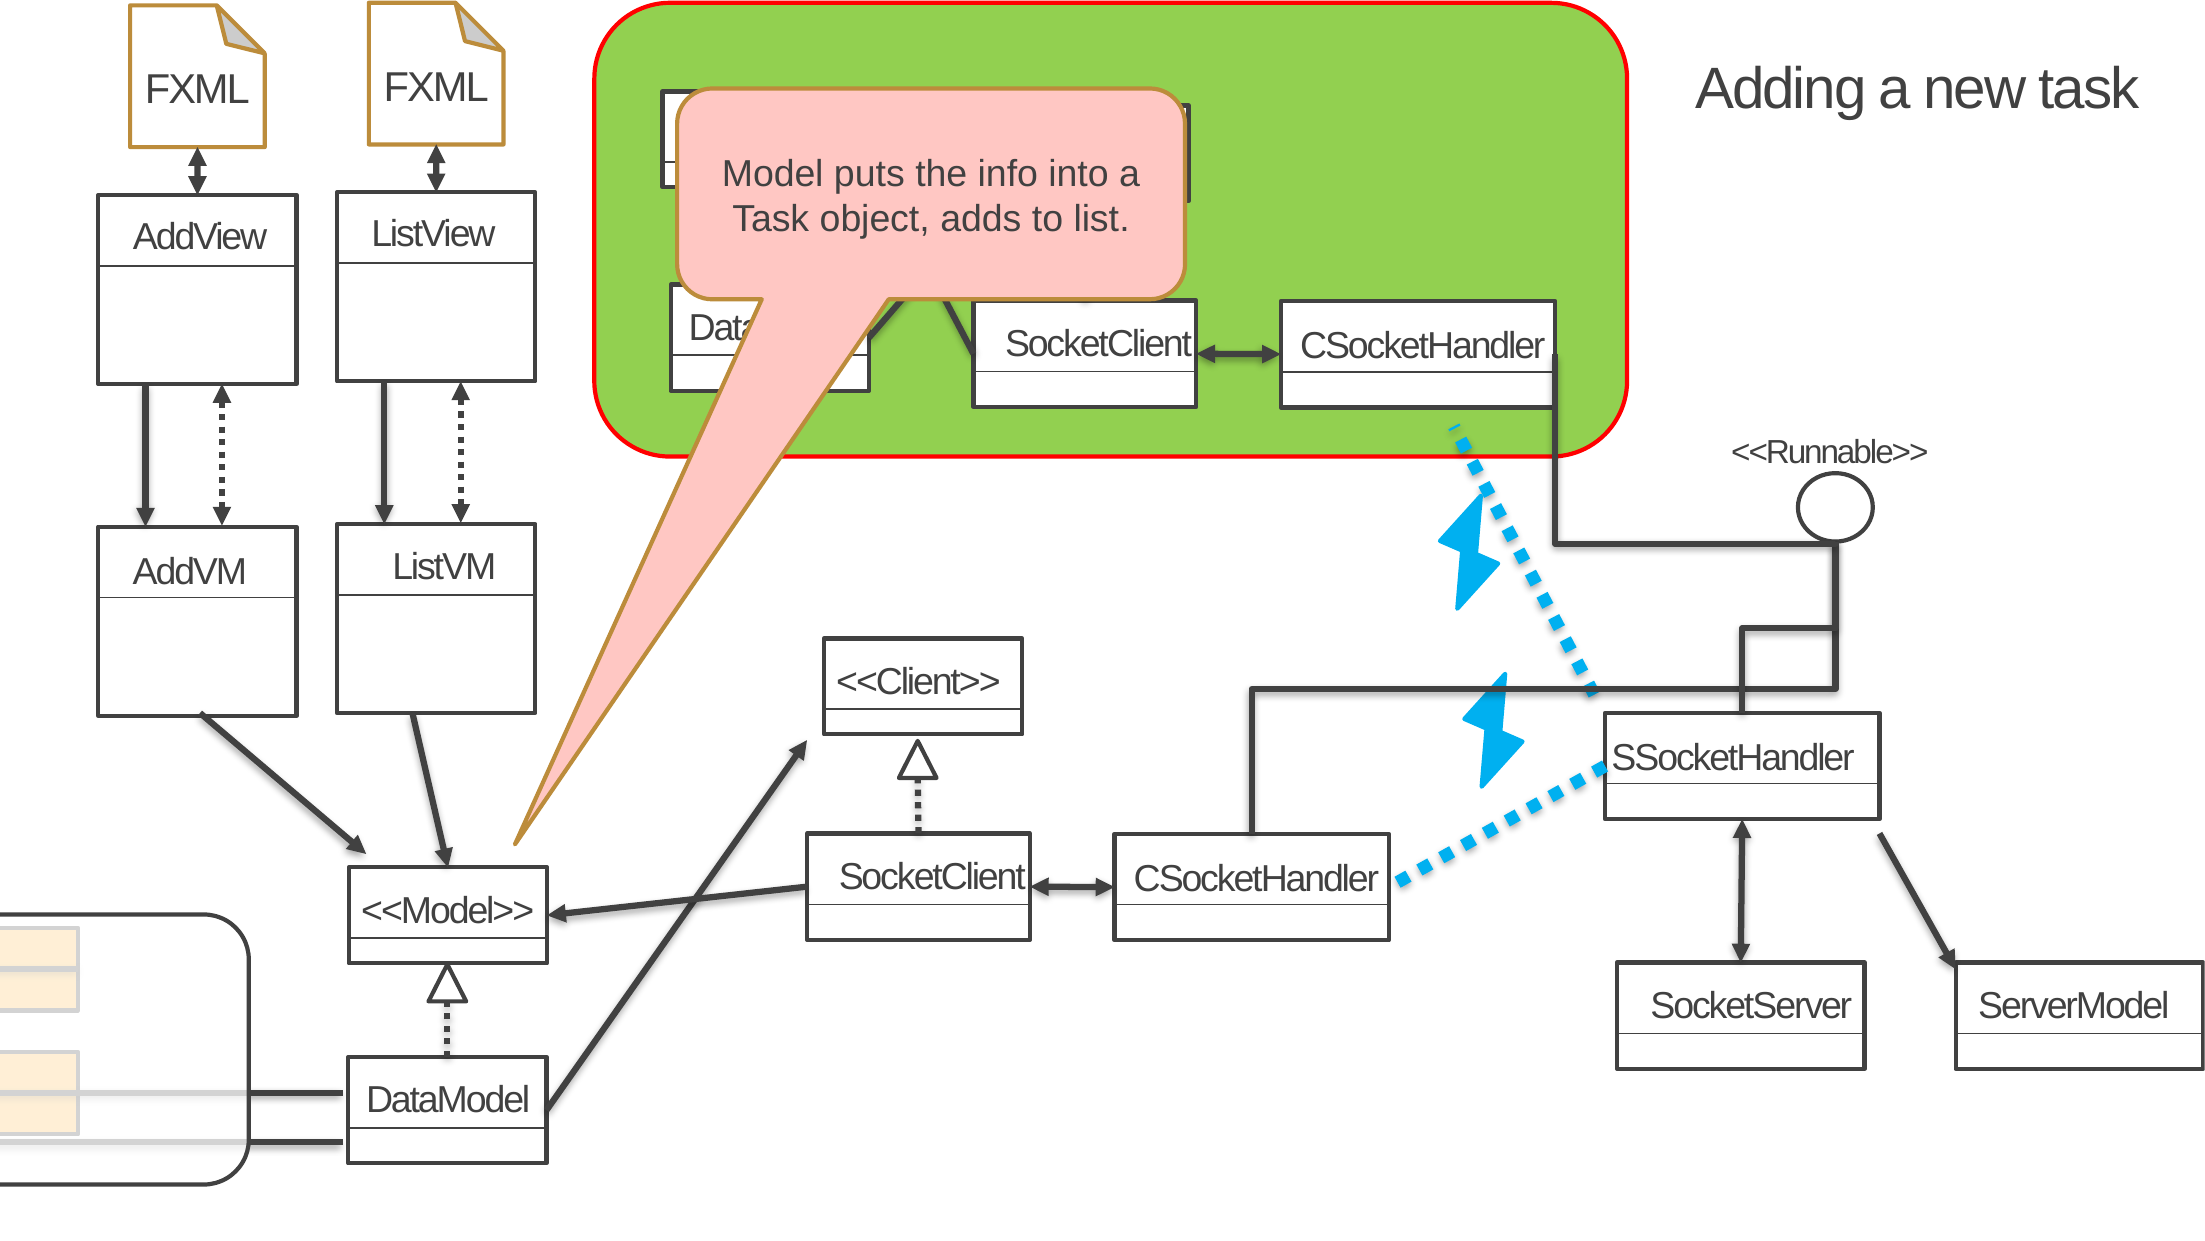

FXML

FXML
Adding a new task
Model puts the info into a Task object, adds to list.

<<Model>>

<<Client>>

ListView

AddView

DataModel

SocketClient

CSocketHandler
<<Runnable>>

ListVM

AddVM

<<Client>>

SSocketHandler

SocketClient

CSocketHandler

<<Model>>

SocketServer

ServerModel

DataModel